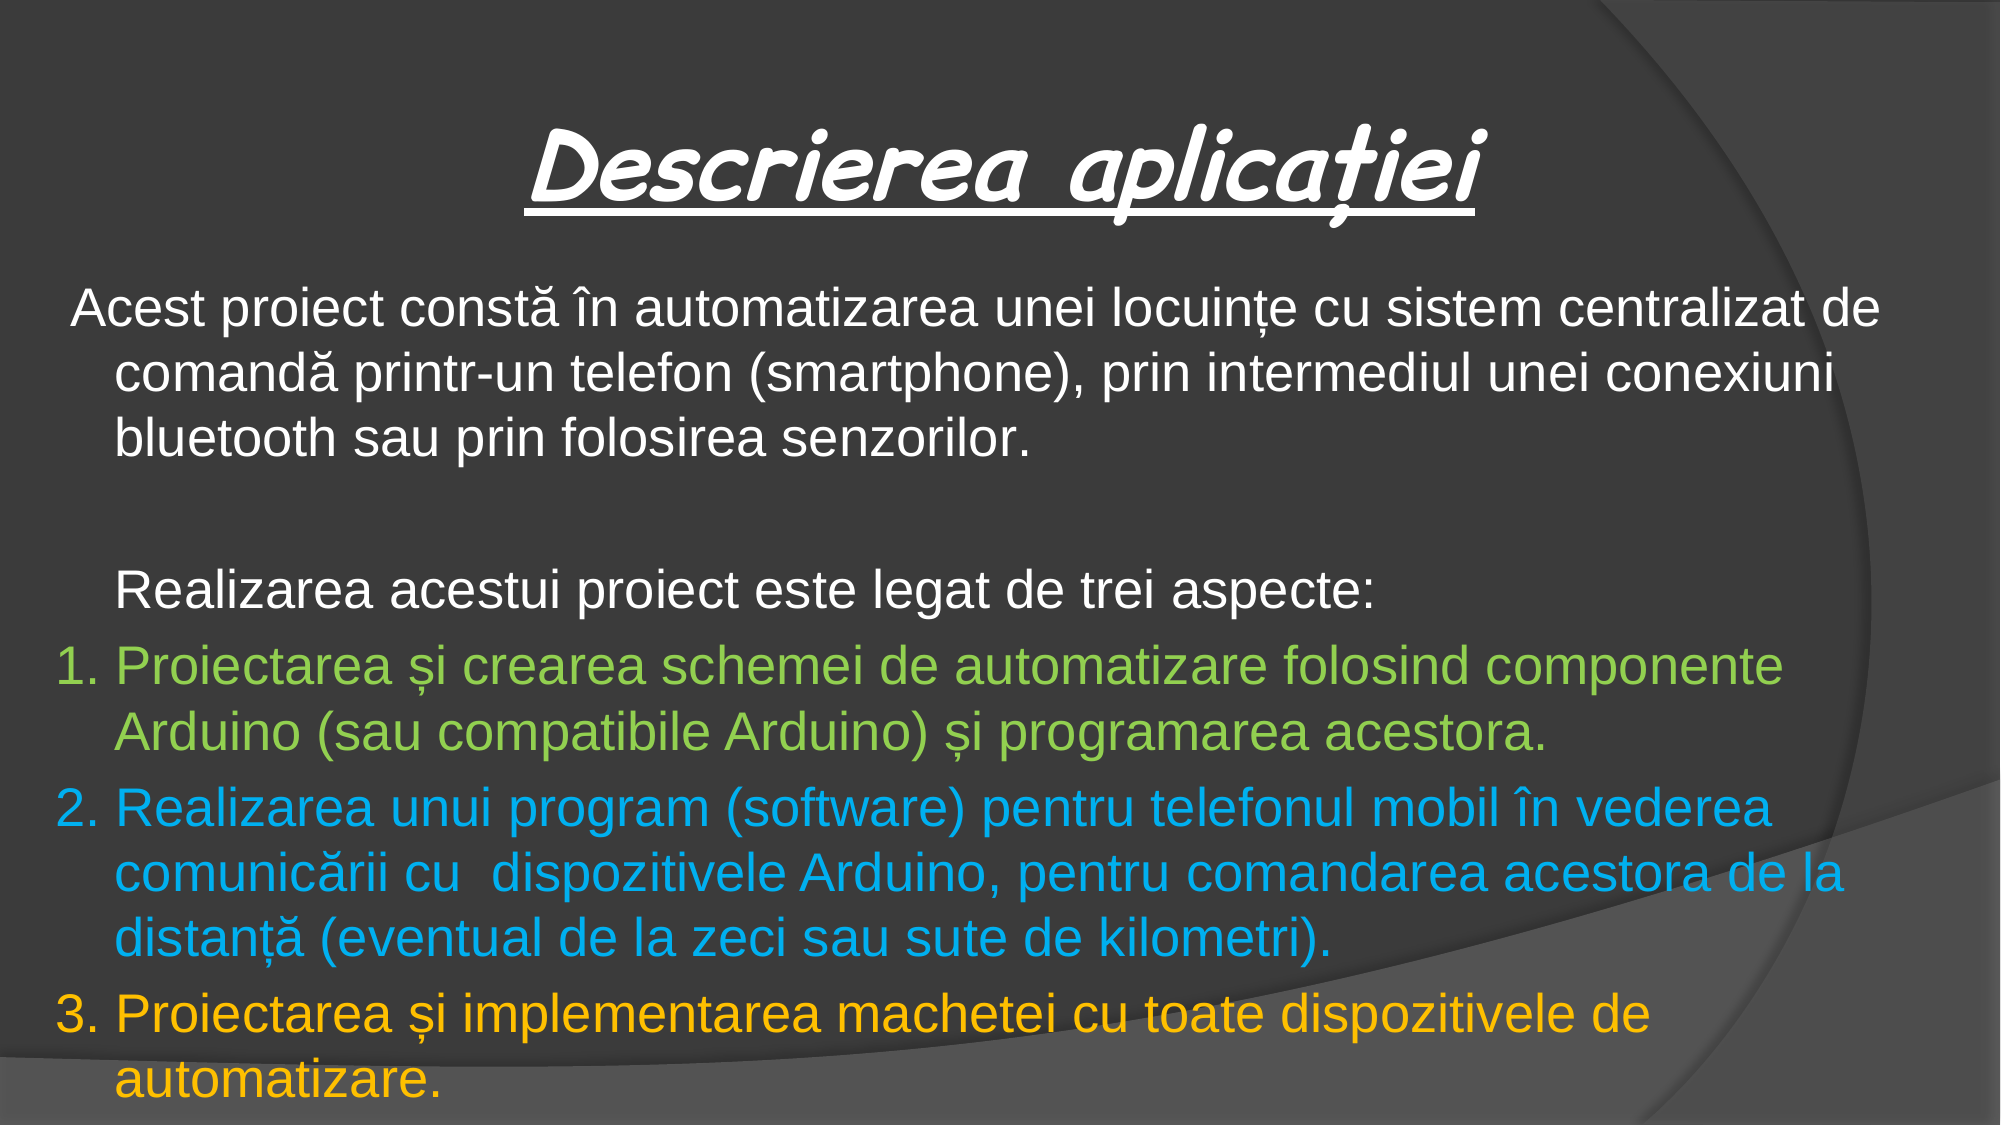

# Descrierea aplicației
 Acest proiect constă în automatizarea unei locuințe cu sistem centralizat de comandă printr-un telefon (smartphone), prin intermediul unei conexiuni bluetooth sau prin folosirea senzorilor.

	Realizarea acestui proiect este legat de trei aspecte:
1. Proiectarea și crearea schemei de automatizare folosind componente Arduino (sau compatibile Arduino) și programarea acestora.
2. Realizarea unui program (software) pentru telefonul mobil în vederea comunicării cu  dispozitivele Arduino, pentru comandarea acestora de la distanță (eventual de la zeci sau sute de kilometri).
3. Proiectarea și implementarea machetei cu toate dispozitivele de automatizare.